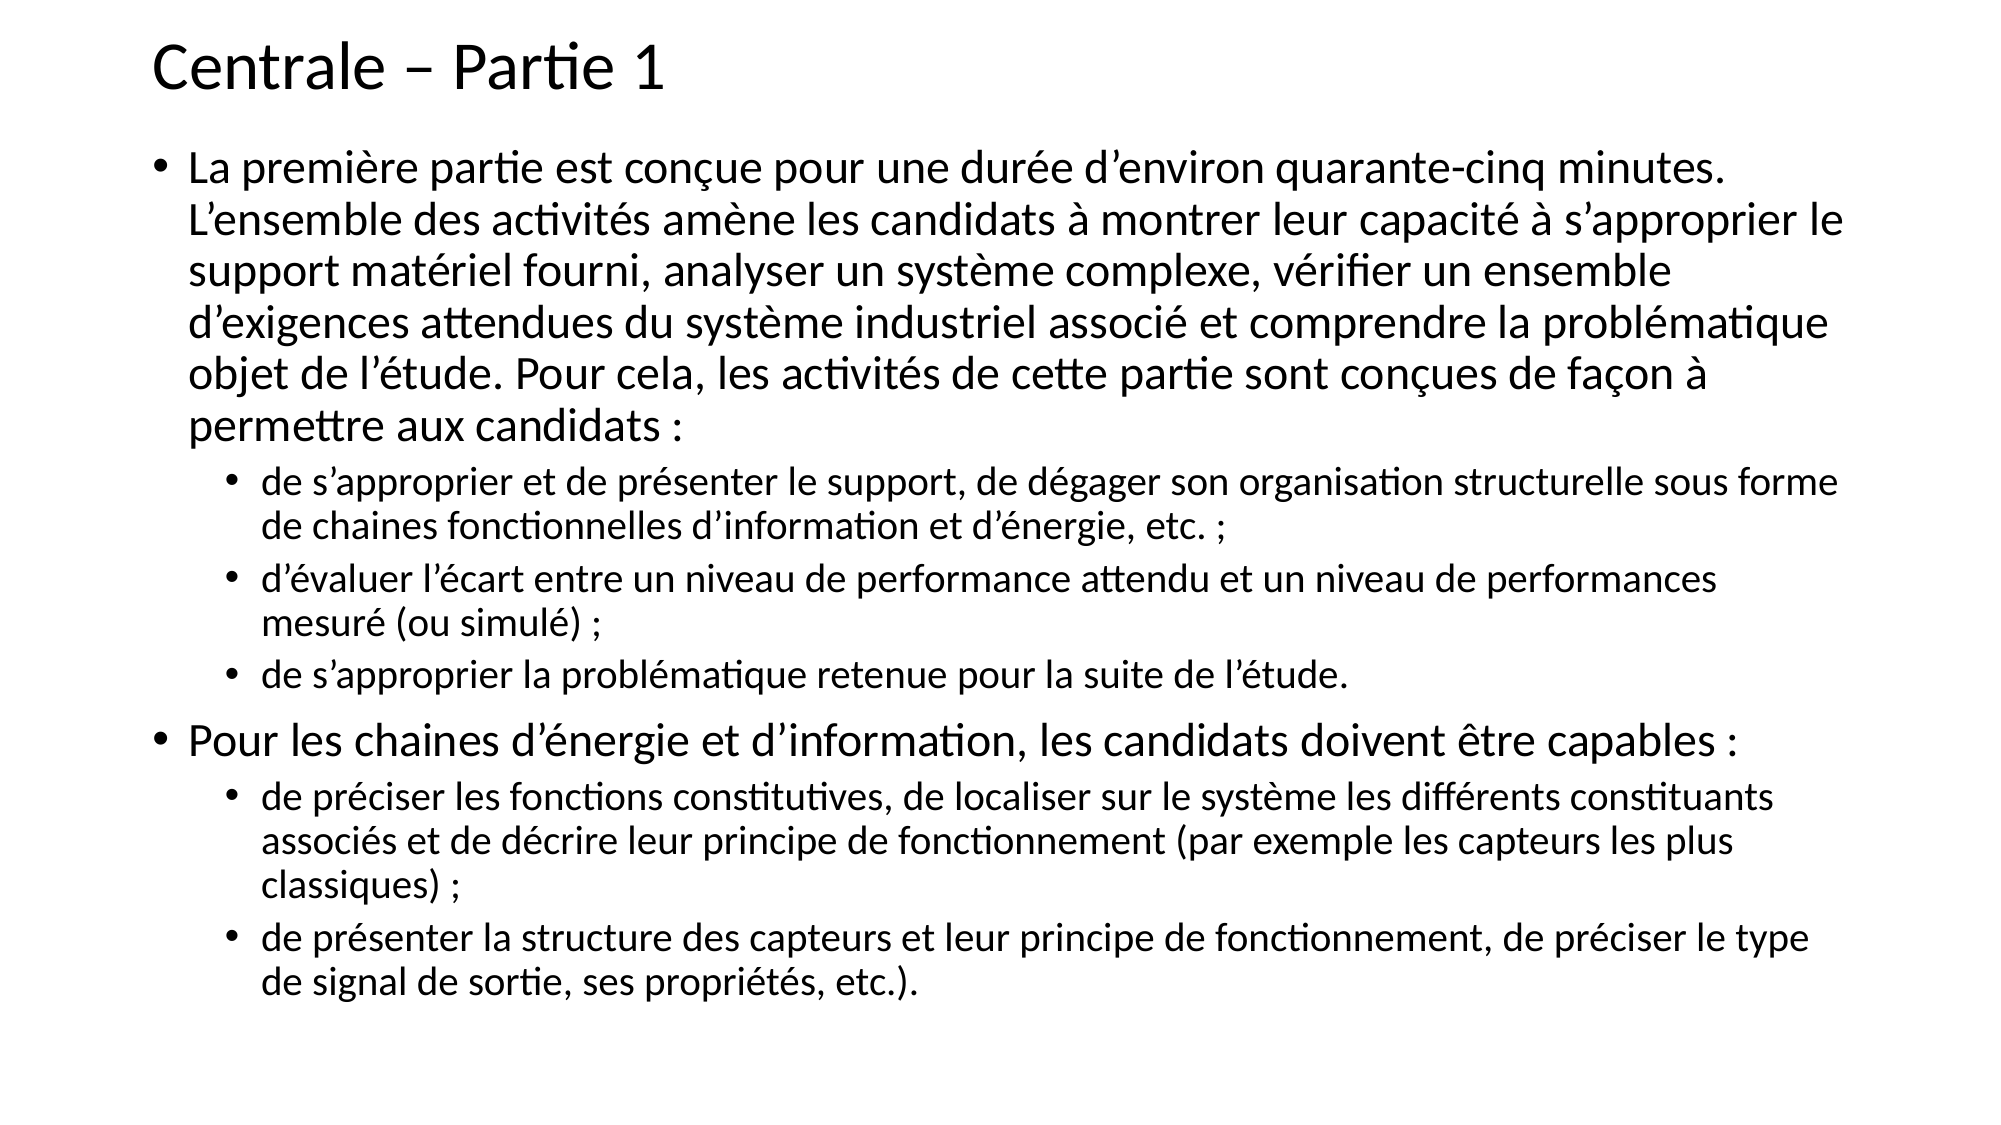

# Centrale – Partie 1
La première partie est conçue pour une durée d’environ quarante-cinq minutes. L’ensemble des activités amène les candidats à montrer leur capacité à s’approprier le support matériel fourni, analyser un système complexe, vérifier un ensemble d’exigences attendues du système industriel associé et comprendre la problématique objet de l’étude. Pour cela, les activités de cette partie sont conçues de façon à permettre aux candidats :
de s’approprier et de présenter le support, de dégager son organisation structurelle sous forme de chaines fonctionnelles d’information et d’énergie, etc. ;
d’évaluer l’écart entre un niveau de performance attendu et un niveau de performances mesuré (ou simulé) ;
de s’approprier la problématique retenue pour la suite de l’étude.
Pour les chaines d’énergie et d’information, les candidats doivent être capables :
de préciser les fonctions constitutives, de localiser sur le système les différents constituants associés et de décrire leur principe de fonctionnement (par exemple les capteurs les plus classiques) ;
de présenter la structure des capteurs et leur principe de fonctionnement, de préciser le type de signal de sortie, ses propriétés, etc.).